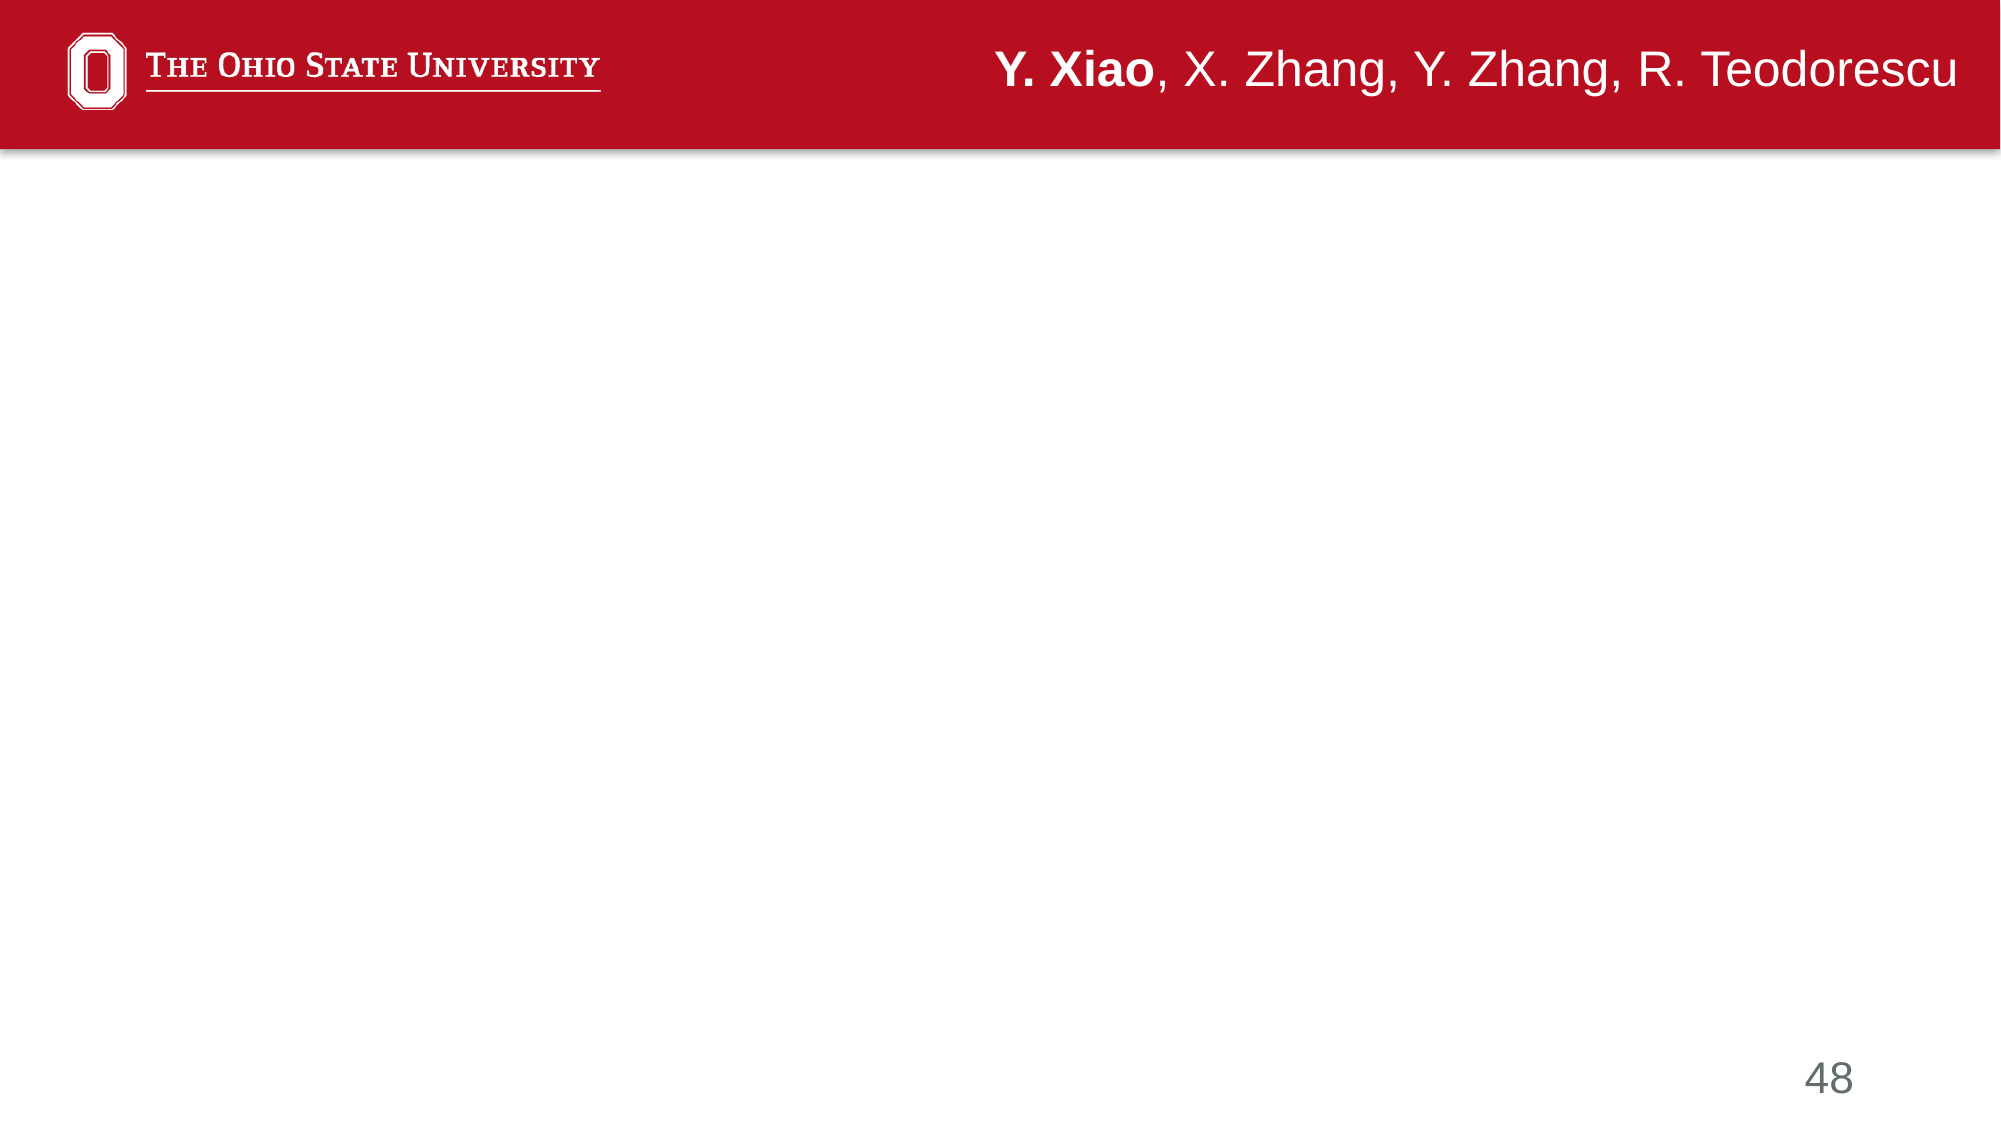

Y. Xiao, X. Zhang, Y. Zhang, R. Teodorescu
#